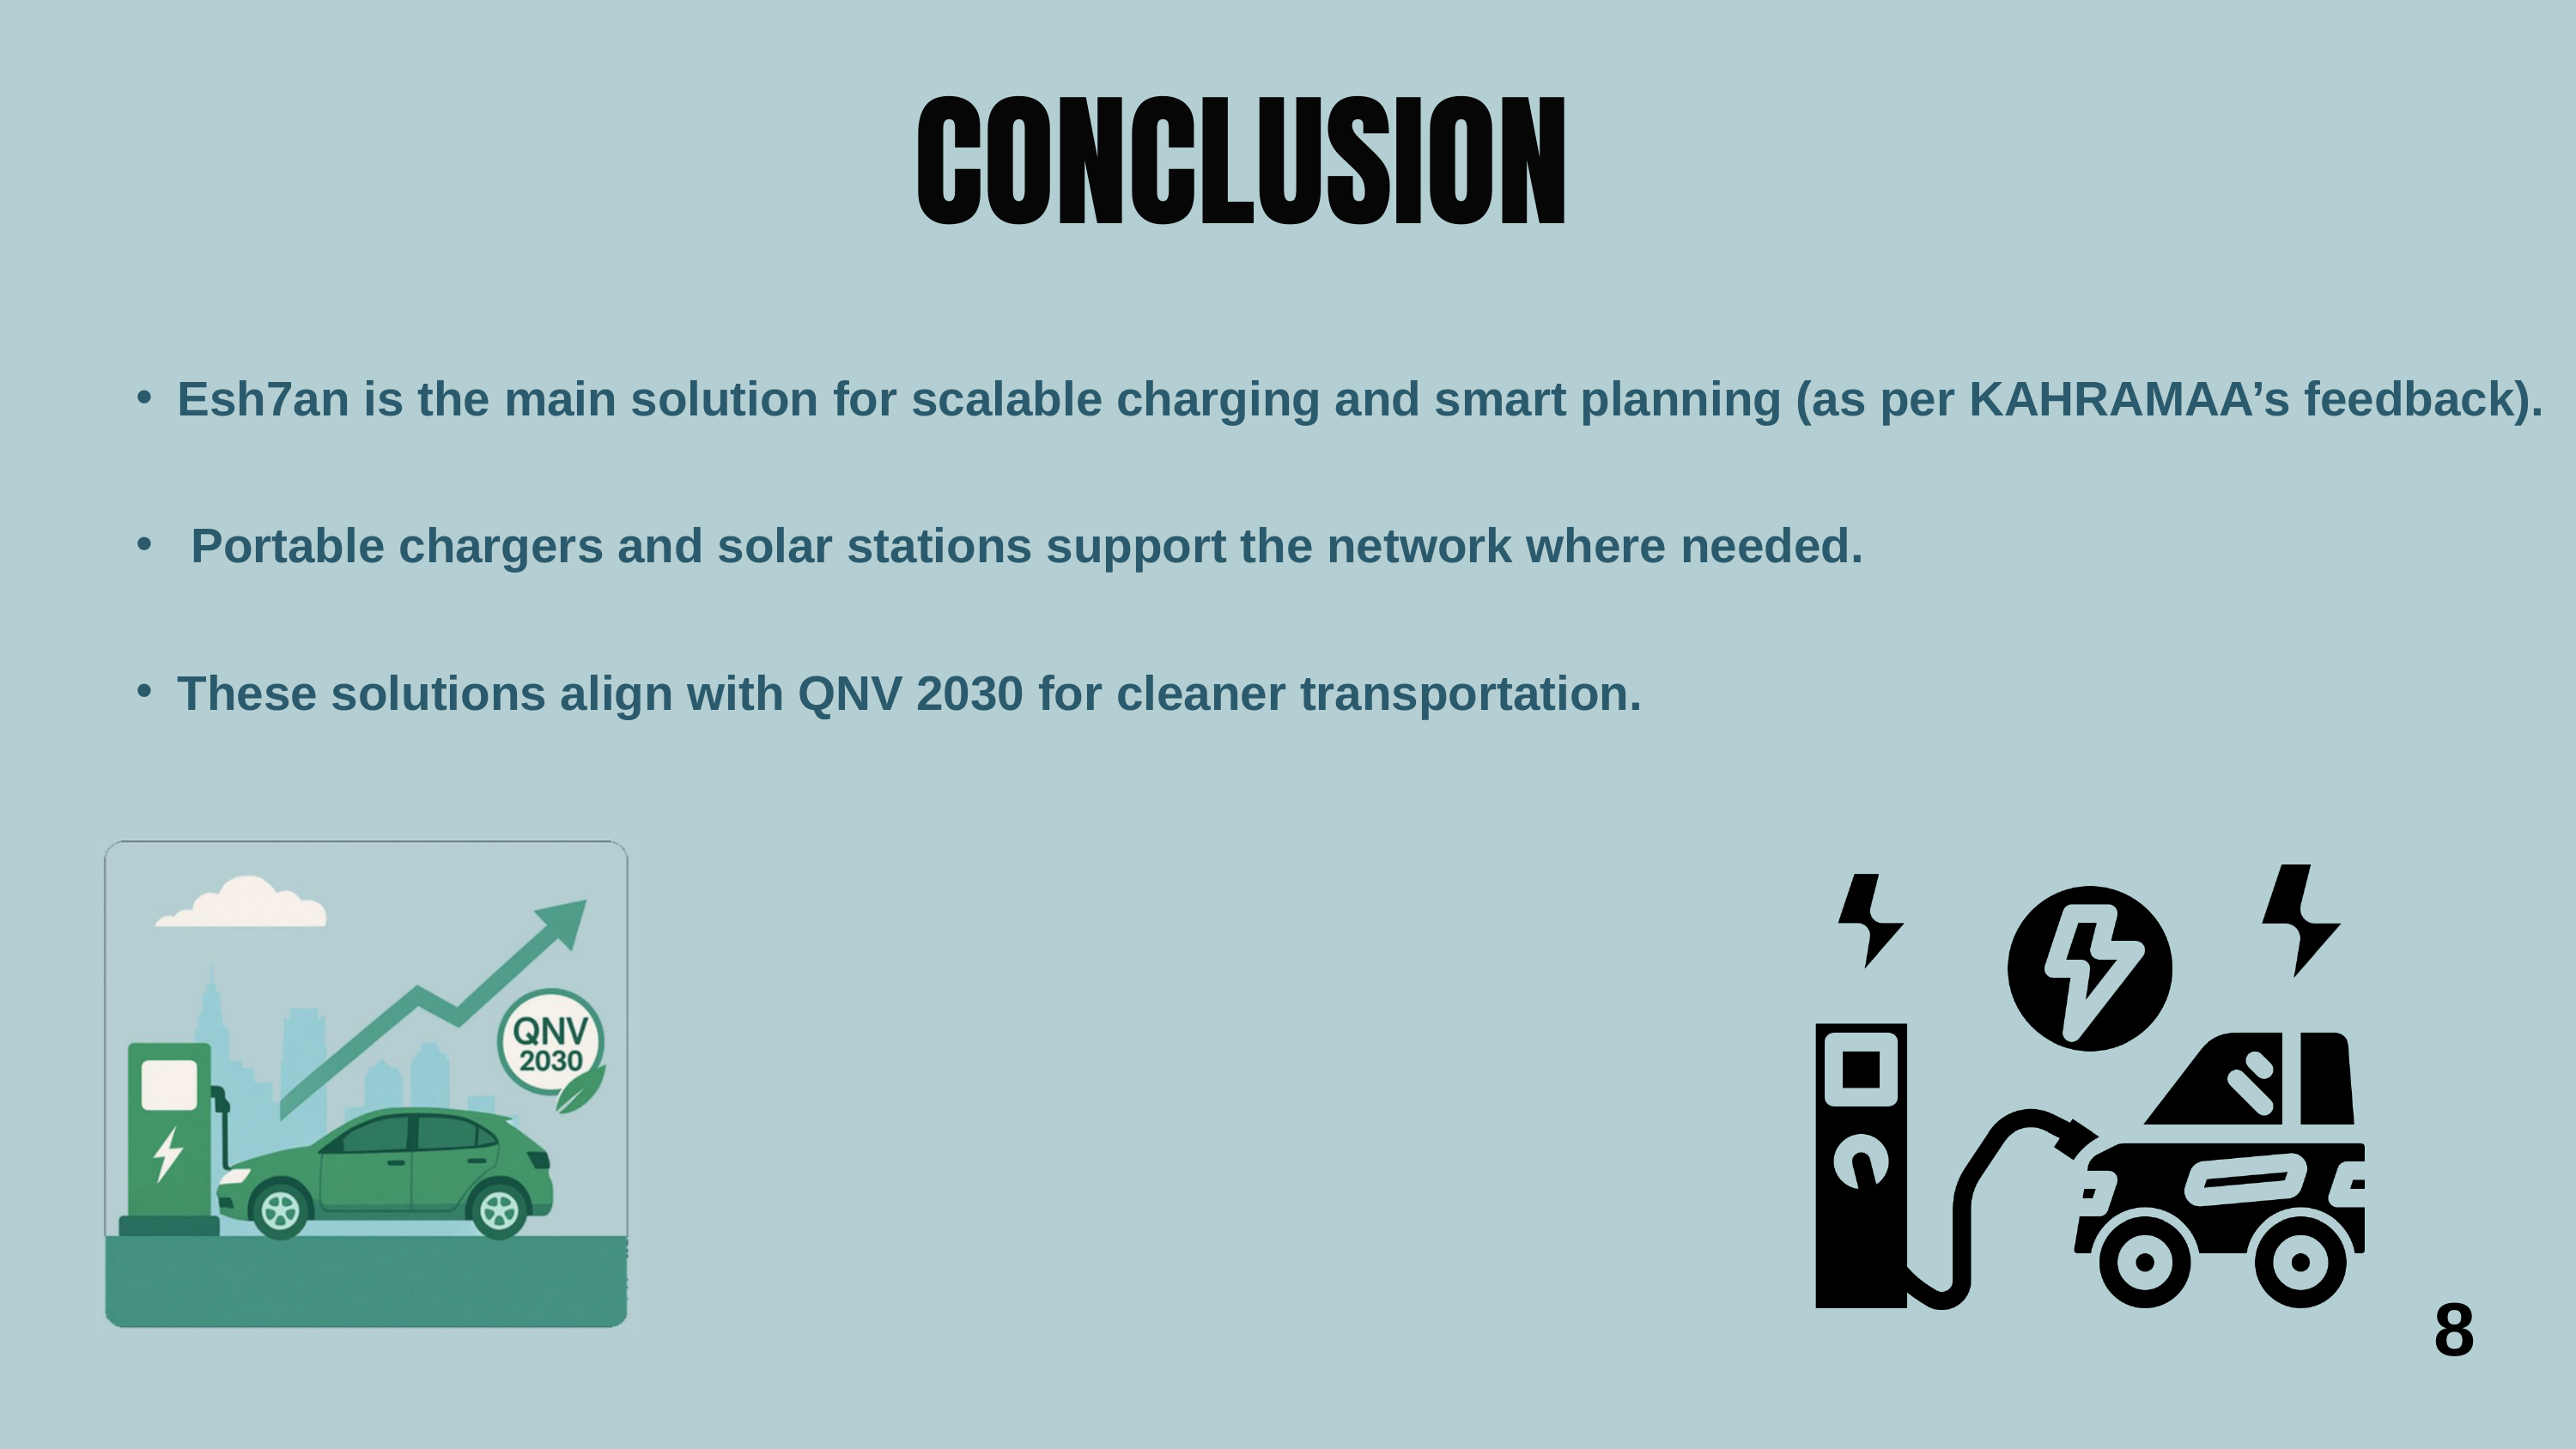

CONCLUSION
Esh7an is the main solution for scalable charging and smart planning (as per KAHRAMAA’s feedback).

 Portable chargers and solar stations support the network where needed.

These solutions align with QNV 2030 for cleaner transportation.

8